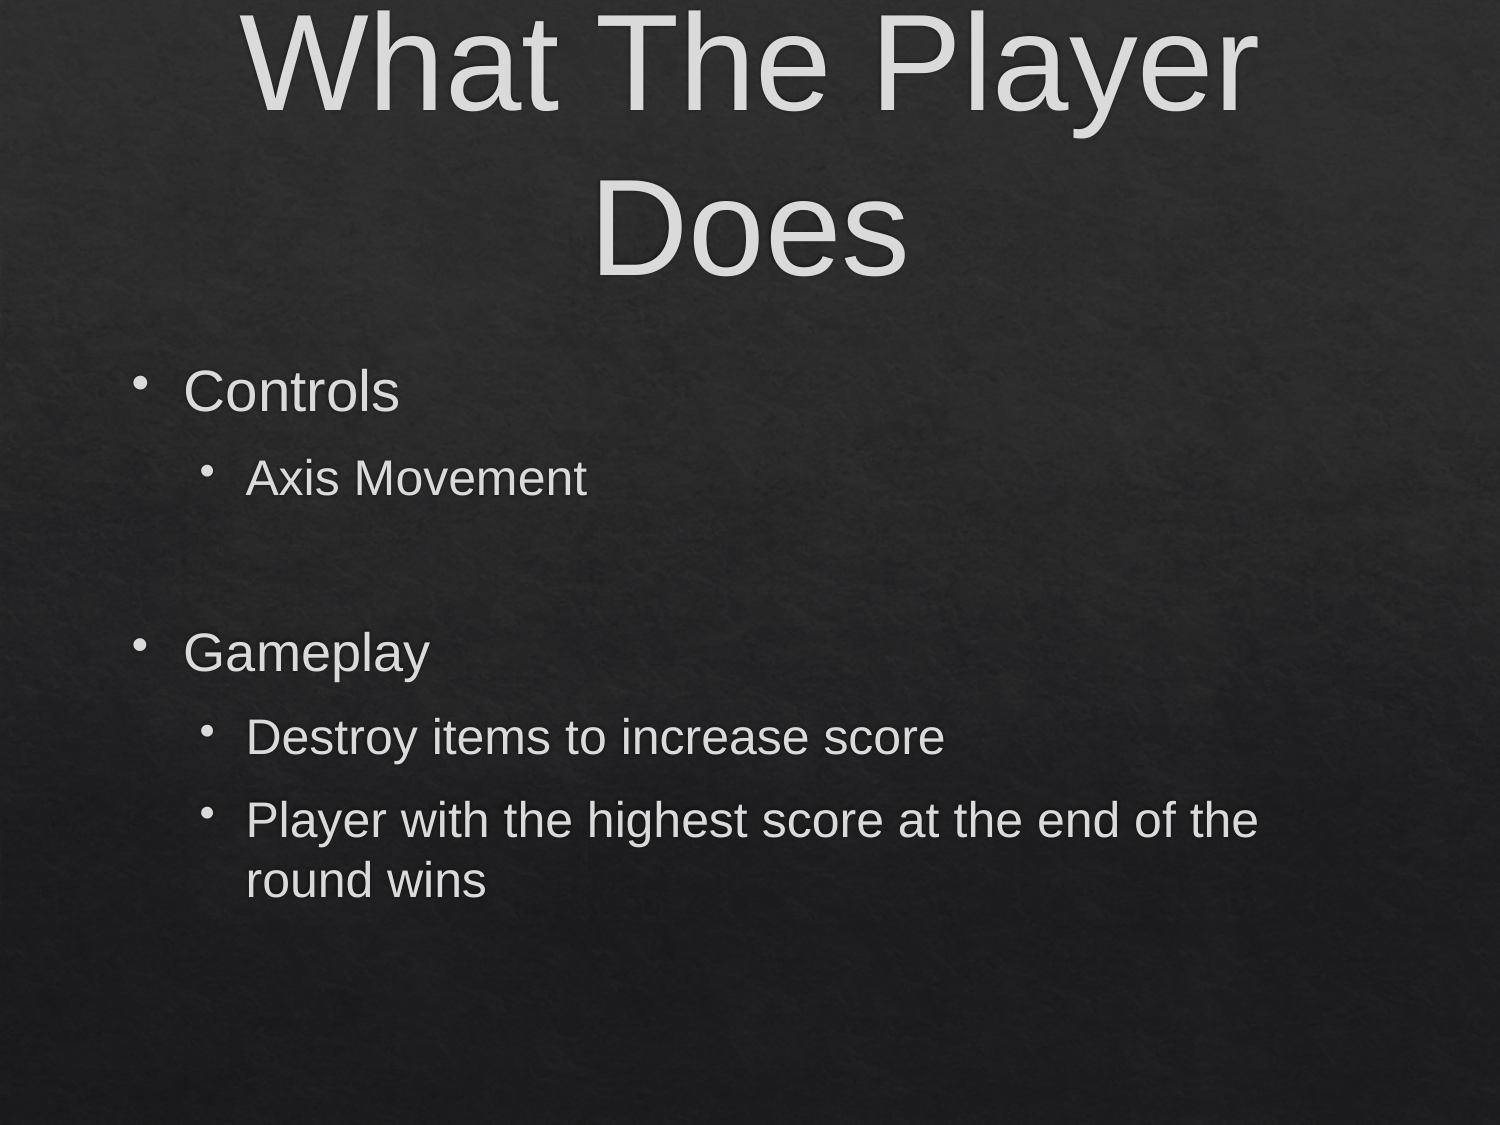

What The Player Does
Controls
Axis Movement

Gameplay
Destroy items to increase score
Player with the highest score at the end of the round wins